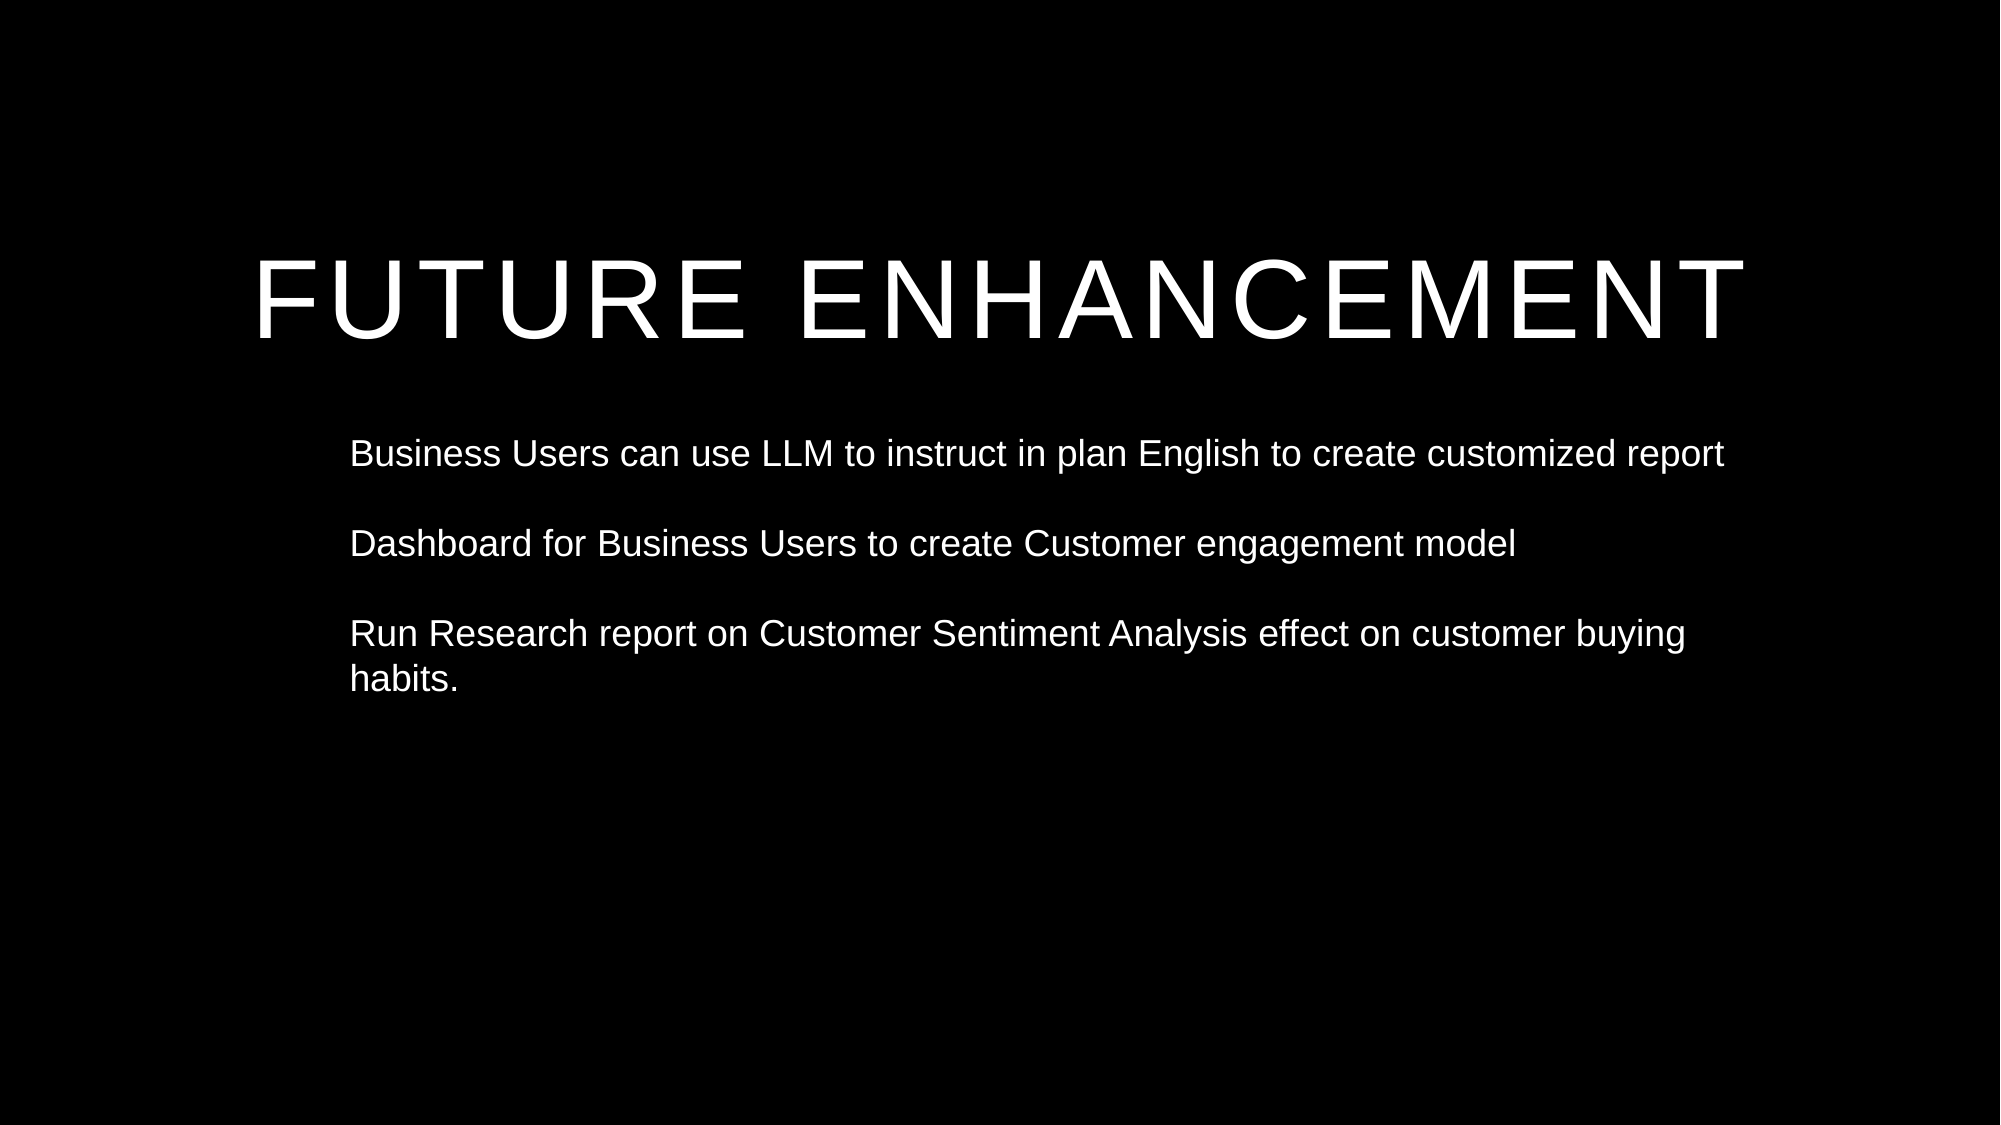

# FUTURE ENHANCEMENT
Business Users can use LLM to instruct in plan English to create customized report

Dashboard for Business Users to create Customer engagement model

Run Research report on Customer Sentiment Analysis effect on customer buying habits.